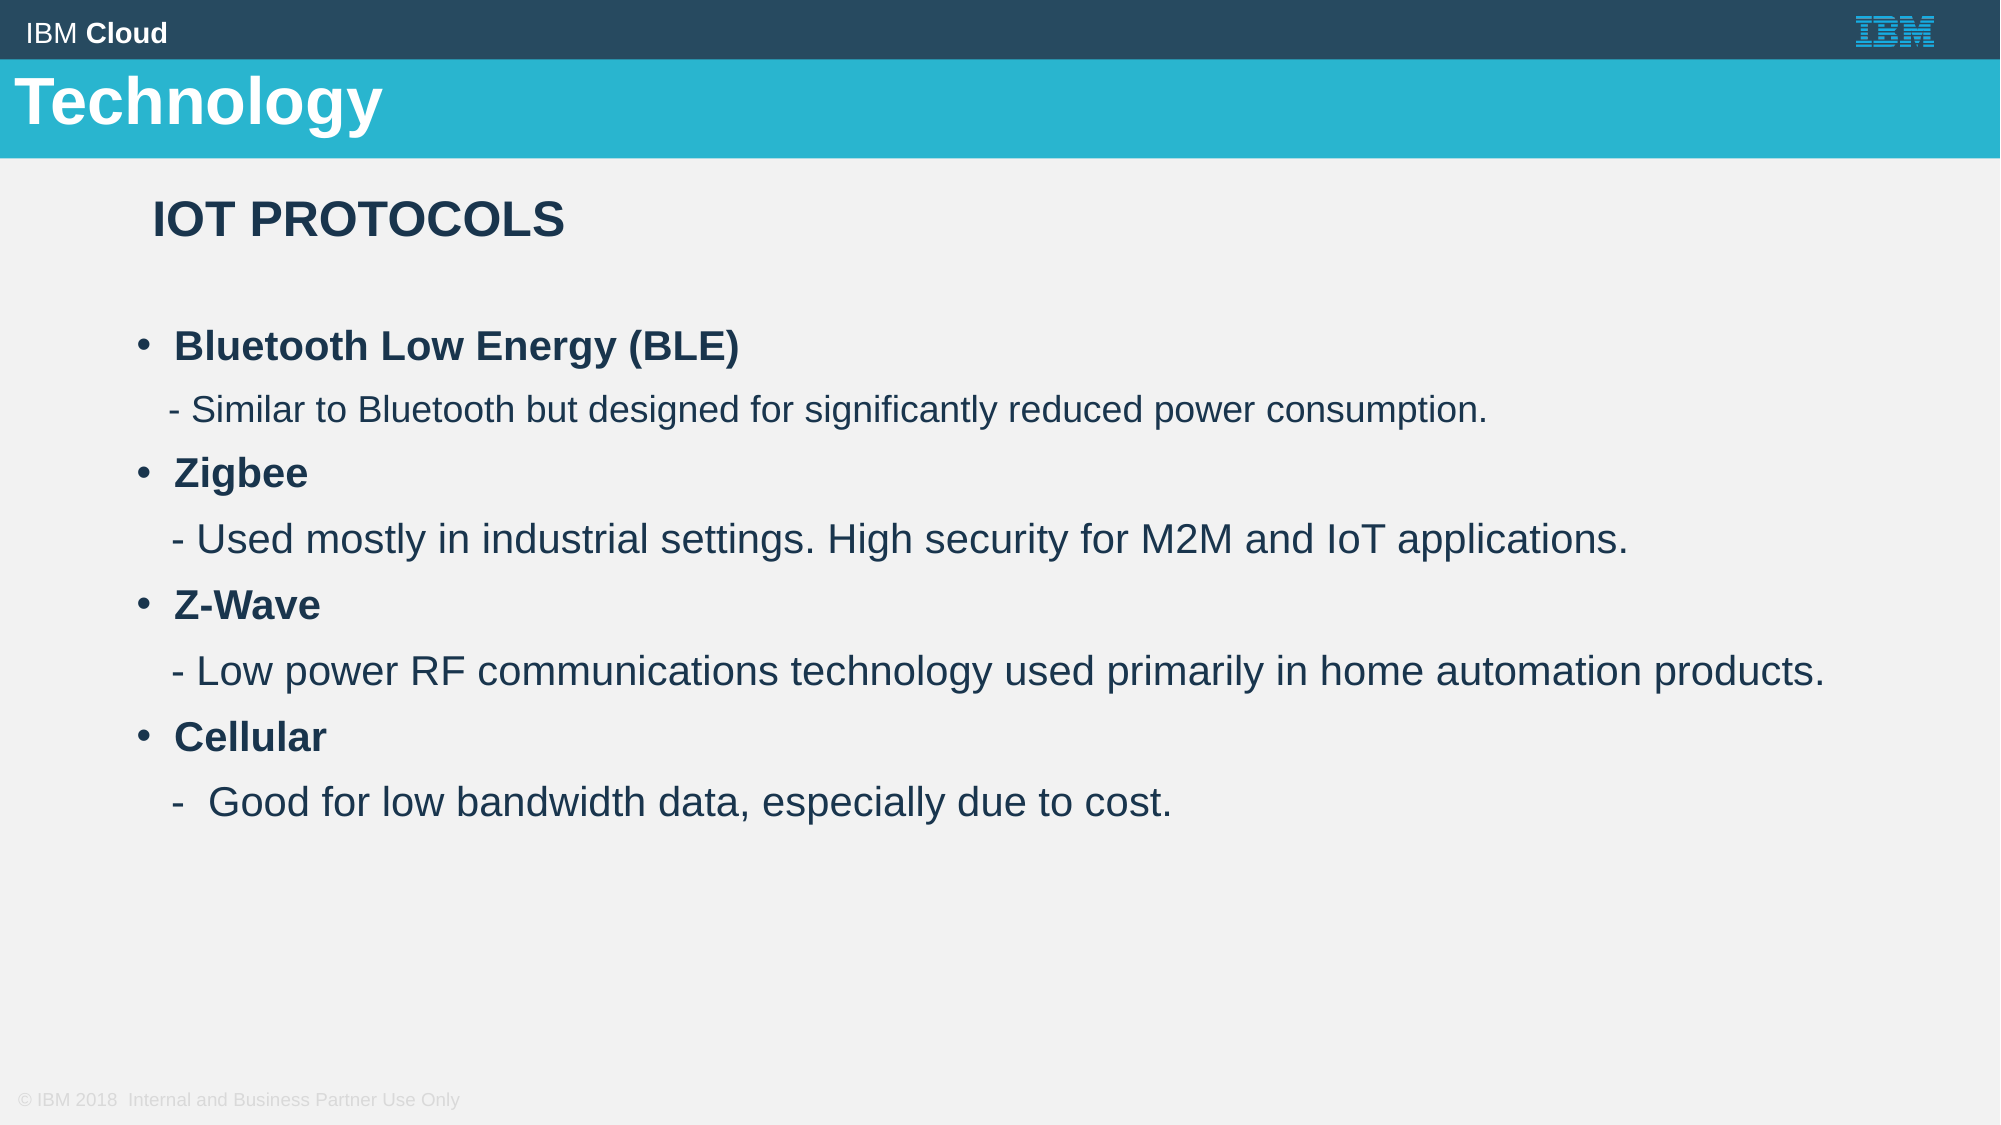

Technology
Iot Protocols
Bluetooth Low Energy (BLE)
   - Similar to Bluetooth but designed for significantly reduced power consumption.
Zigbee
   - Used mostly in industrial settings. High security for M2M and IoT applications.
Z-Wave
   - Low power RF communications technology used primarily in home automation products.
Cellular
   -  Good for low bandwidth data, especially due to cost.